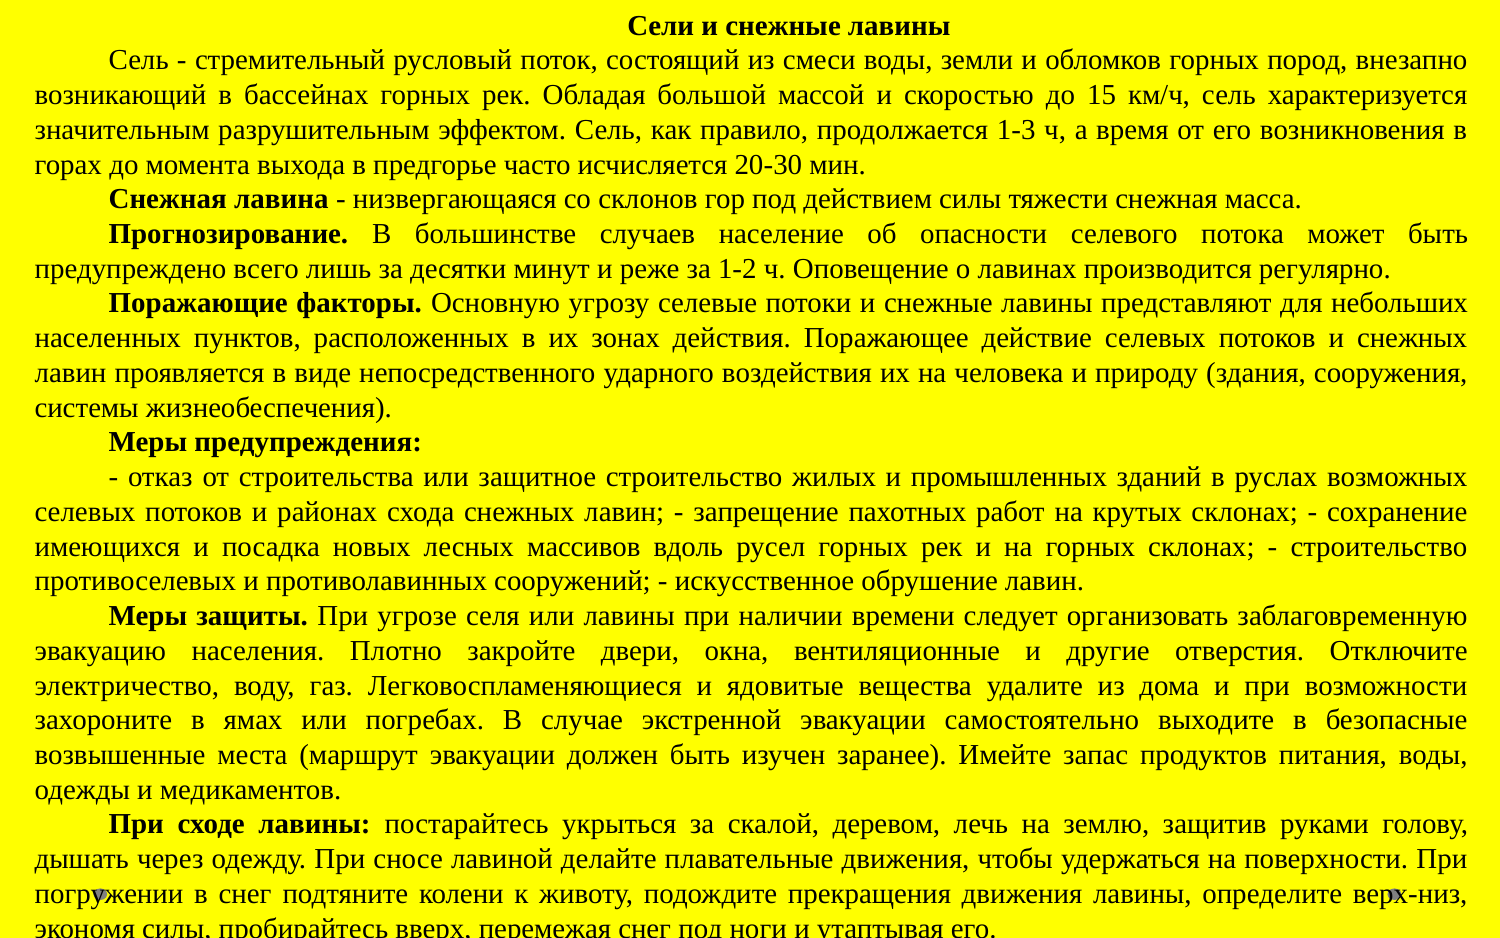

Сели и снежные лавины
Сель - стремительный русловый поток, состоящий из смеси воды, земли и обломков горных пород, внезапно возникающий в бассейнах горных рек. Обладая большой массой и скоростью до 15 км/ч, сель характеризуется значительным разрушительным эффектом. Сель, как правило, продолжается 1-3 ч, а время от его возникновения в горах до момента выхода в предгорье часто исчисляется 20-30 мин.
Снежная лавина - низвергающаяся со склонов гор под действием силы тяжести снежная масса.
Прогнозирование. В большинстве случаев население об опасности селевого потока может быть предупреждено всего лишь за десятки минут и реже за 1-2 ч. Оповещение о лавинах производится регулярно.
Поражающие факторы. Основную угрозу селевые потоки и снежные лавины представляют для небольших населенных пунктов, расположенных в их зонах действия. Поражающее действие селевых потоков и снежных лавин проявляется в виде непосредственного ударного воздействия их на человека и природу (здания, сооружения, системы жизнеобеспечения).
Меры предупреждения:
- отказ от строительства или защитное строительство жилых и промышленных зданий в руслах возможных селевых потоков и районах схода снежных лавин; - запрещение пахотных работ на крутых склонах; - сохранение имеющихся и посадка новых лесных массивов вдоль русел горных рек и на горных склонах; - строительство противоселевых и противолавинных сооружений; - искусственное обрушение лавин.
Меры защиты. При угрозе селя или лавины при наличии времени следует организовать заблаговременную эвакуацию населения. Плотно закройте двери, окна, вентиляционные и другие отверстия. Отключите электричество, воду, газ. Легковоспламеняющиеся и ядовитые вещества удалите из дома и при возможности захороните в ямах или погребах. В случае экстренной эвакуации самостоятельно выходите в безопасные возвышенные места (маршрут эвакуации должен быть изучен заранее). Имейте запас продуктов питания, воды, одежды и медикаментов.
При сходе лавины: постарайтесь укрыться за скалой, деревом, лечь на землю, защитив руками голову, дышать через одежду. При сносе лавиной делайте плавательные движения, чтобы удержаться на поверхности. При погружении в снег подтяните колени к животу, подождите прекращения движения лавины, определите верх-низ, экономя силы, пробирайтесь вверх, перемежая снег под ноги и утаптывая его.